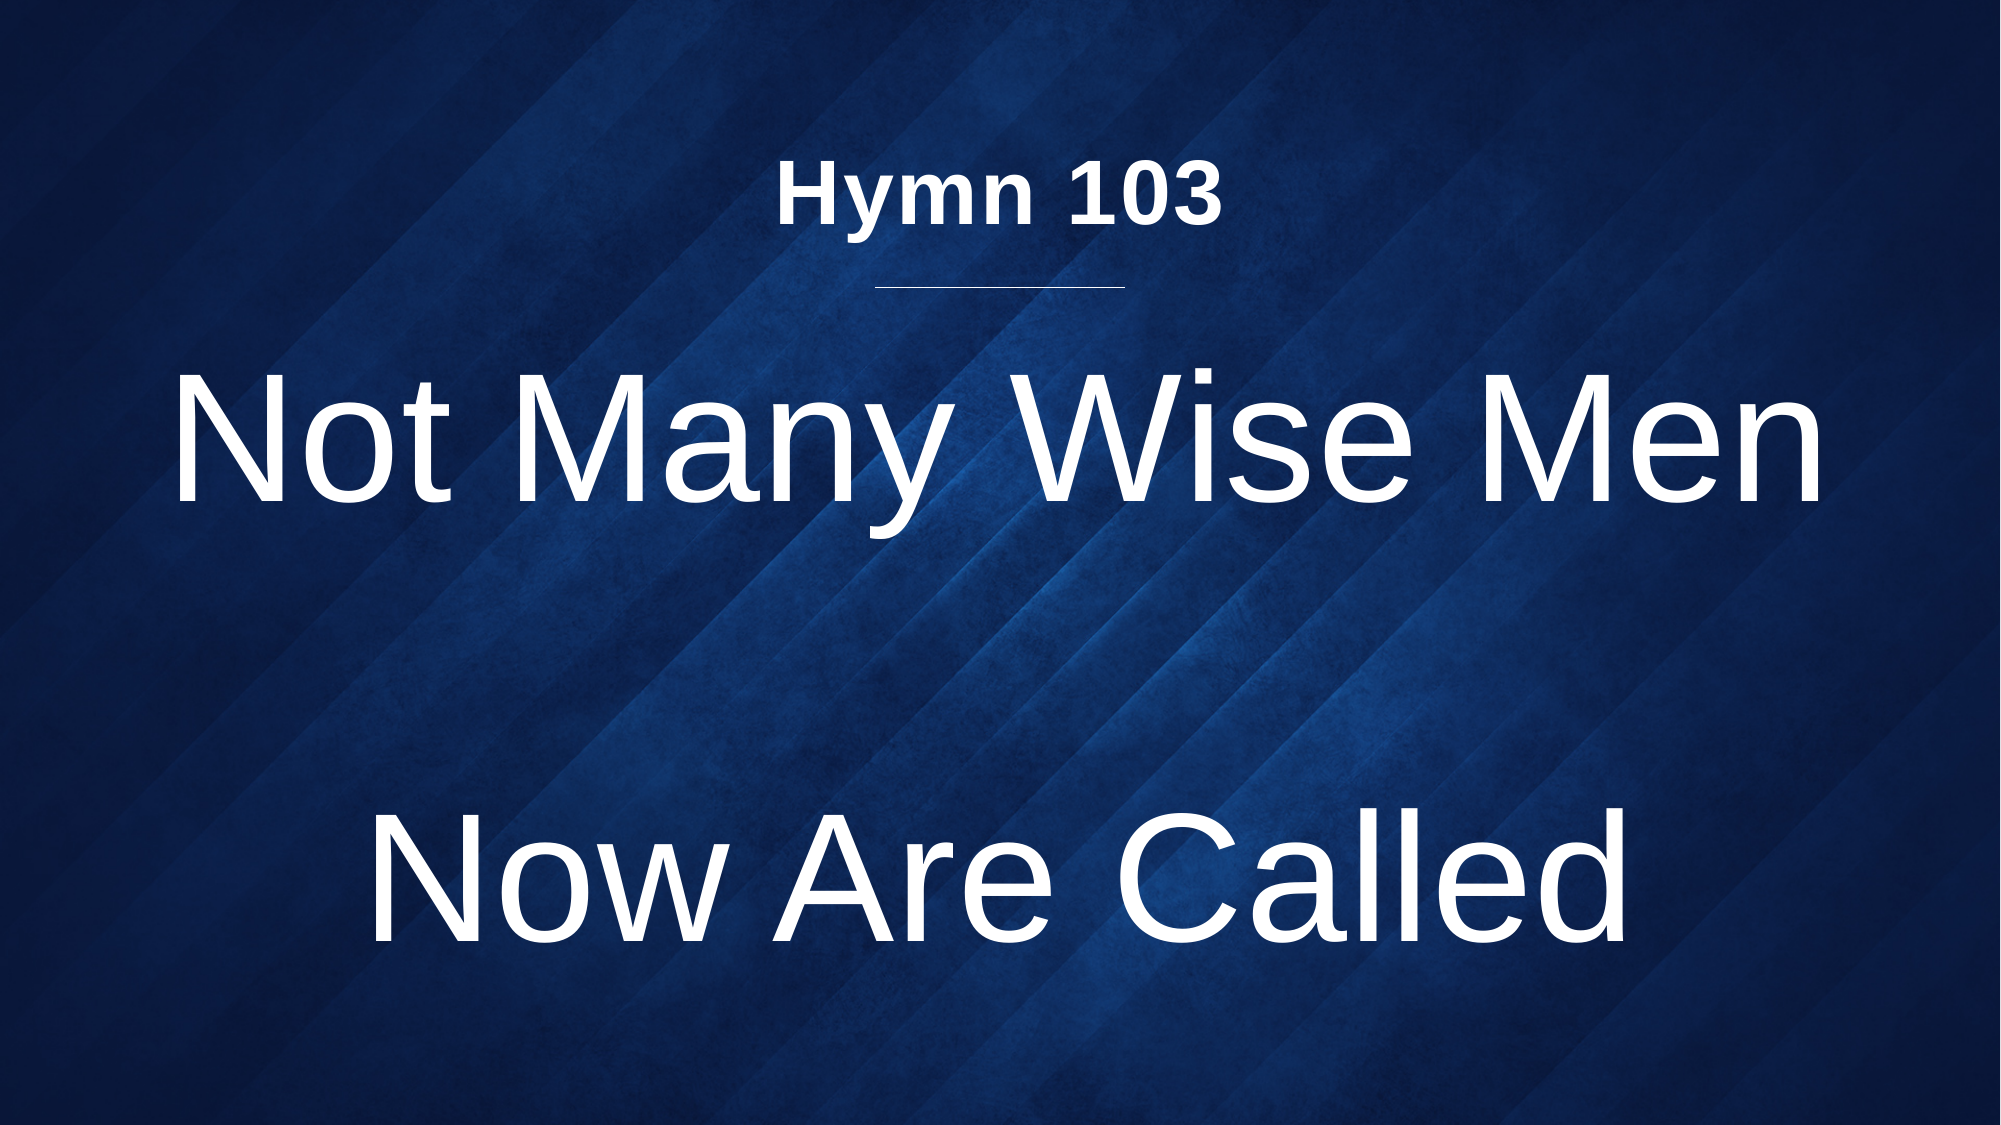

Hymn 103
# Not Many Wise Men Now Are Called